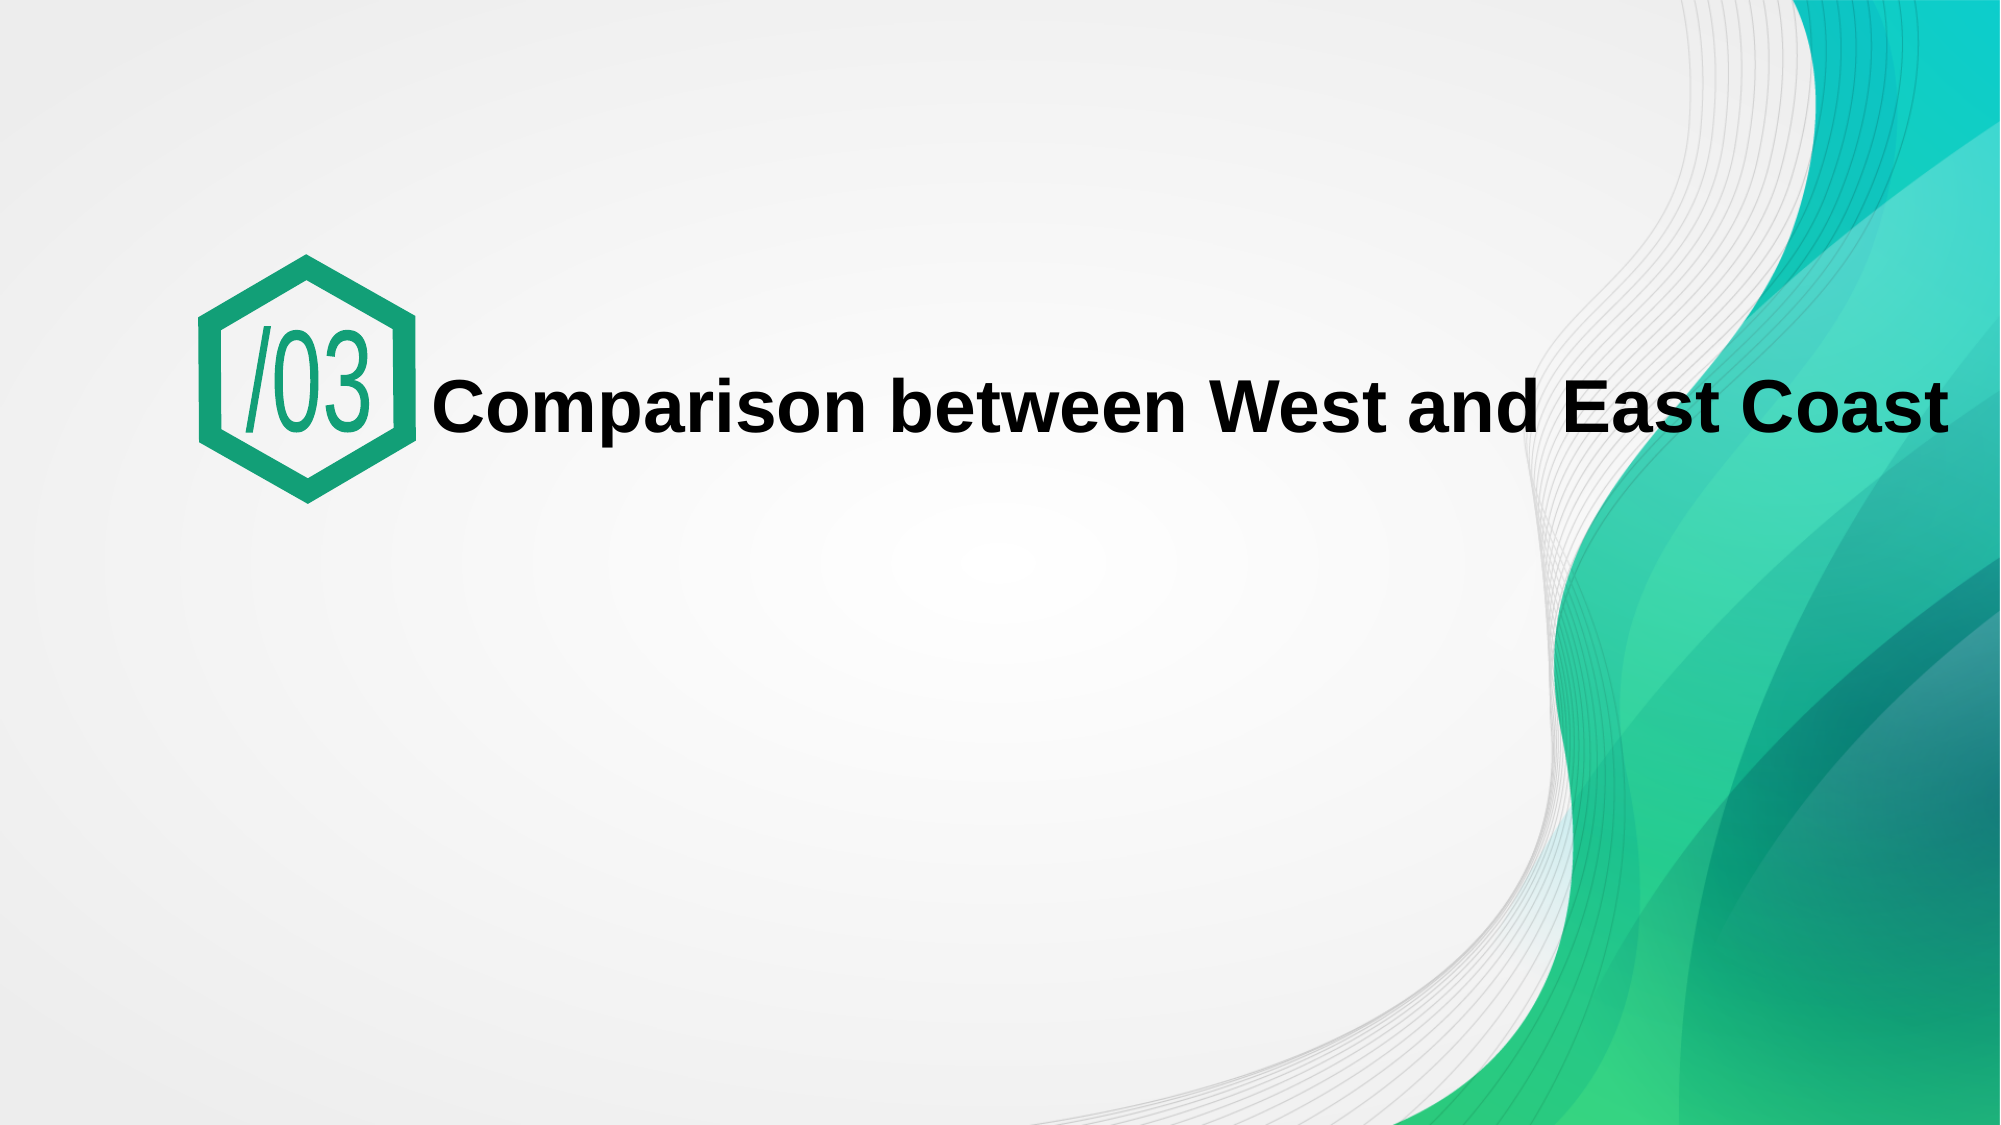

# Comparison between West and East Coast
/03